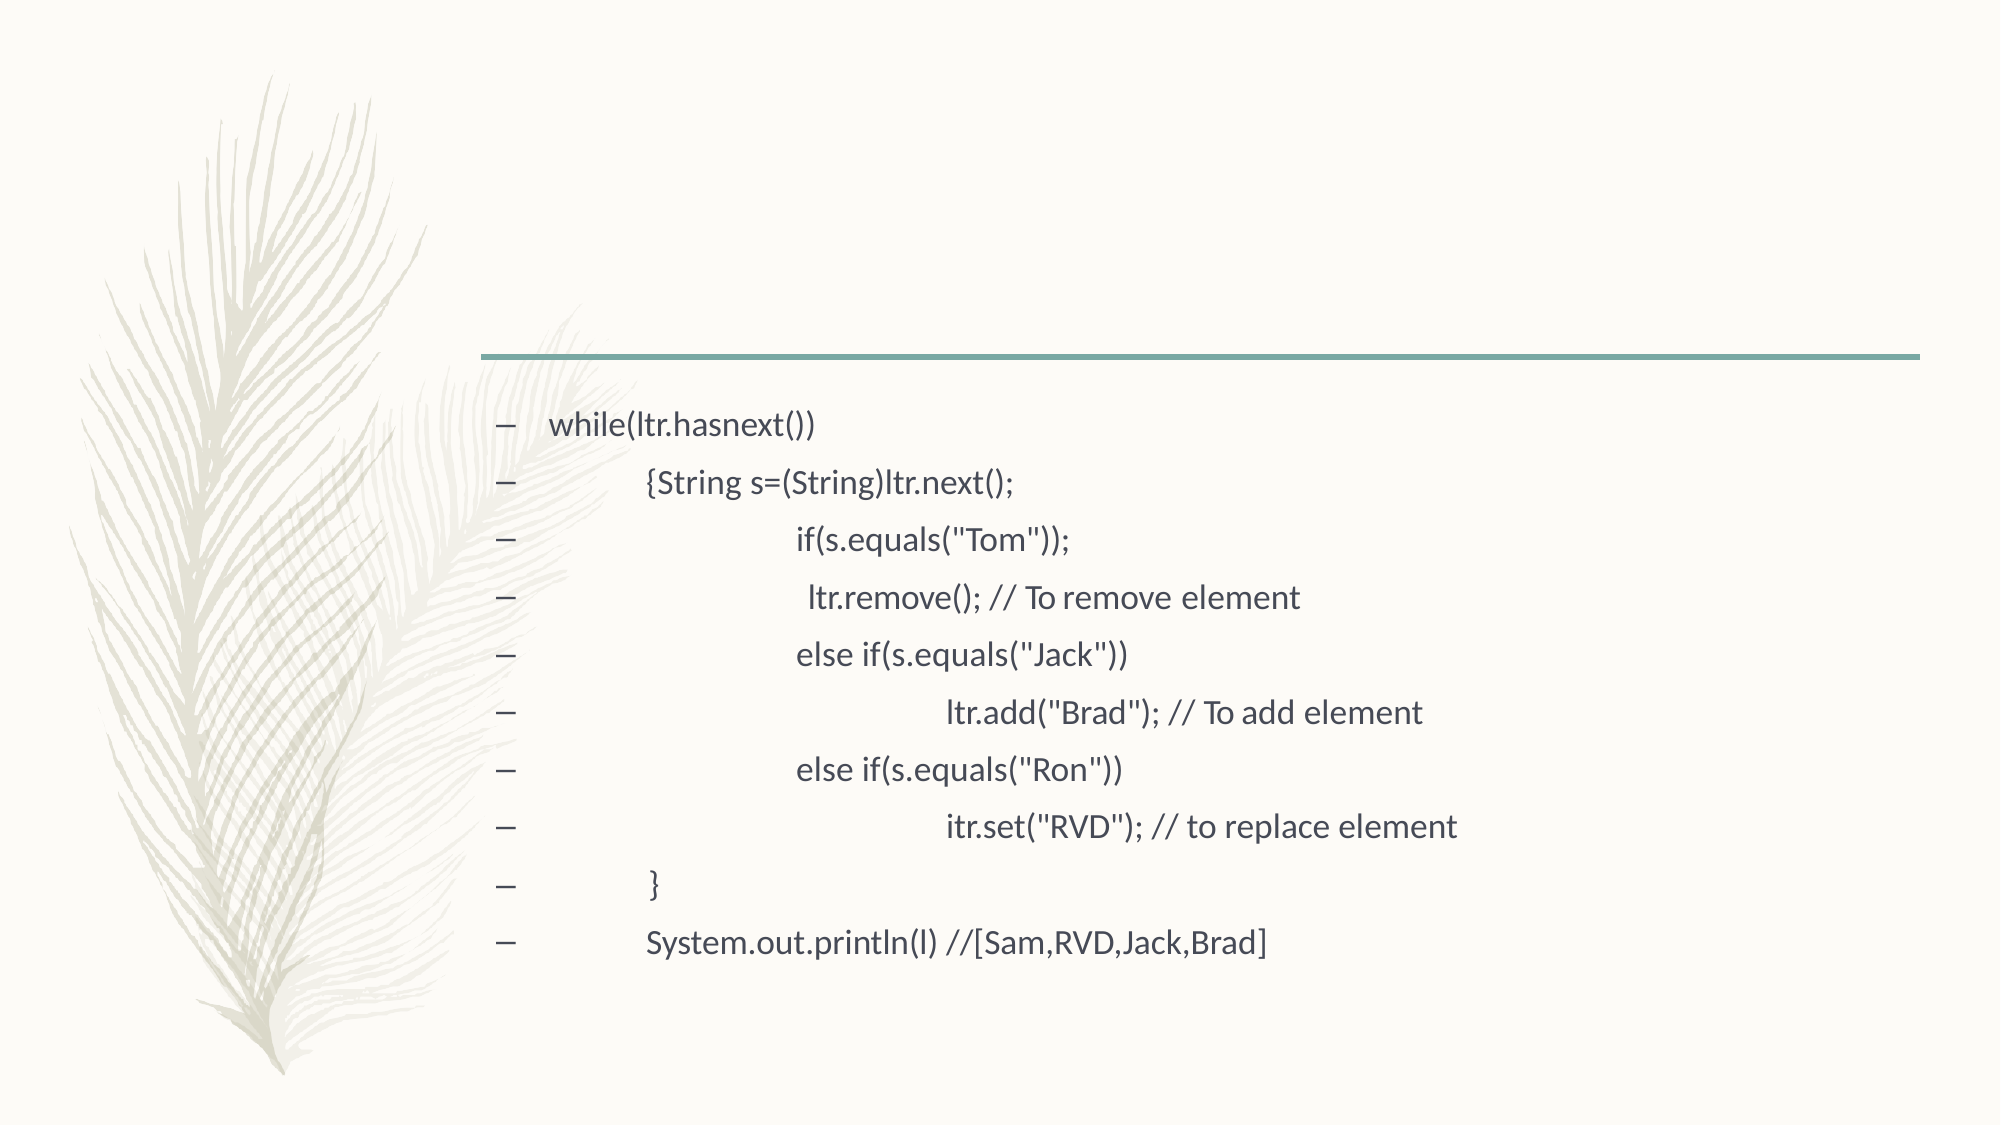

while(ltr.hasnext())
{String s=(String)ltr.next();
if(s.equals("Tom"));
ltr.remove(); // To remove element
else if(s.equals("Jack"))
ltr.add("Brad"); // To add element
else if(s.equals("Ron"))
itr.set("RVD"); // to replace element
–	}
System.out.println(l) //[Sam,RVD,Jack,Brad]